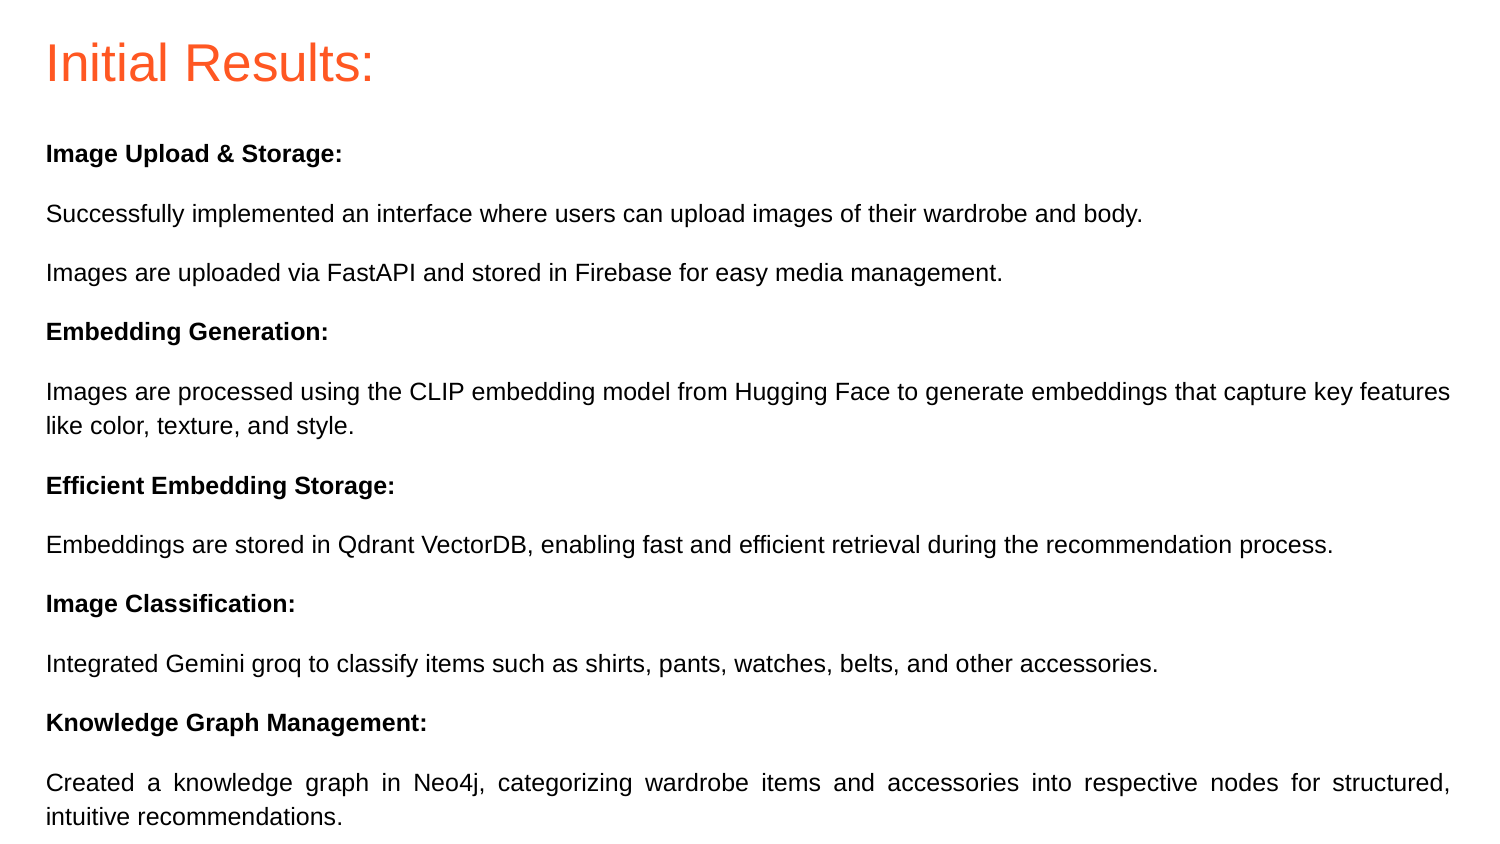

# Initial Results:
Image Upload & Storage:
Successfully implemented an interface where users can upload images of their wardrobe and body.
Images are uploaded via FastAPI and stored in Firebase for easy media management.
Embedding Generation:
Images are processed using the CLIP embedding model from Hugging Face to generate embeddings that capture key features like color, texture, and style.
Efficient Embedding Storage:
Embeddings are stored in Qdrant VectorDB, enabling fast and efficient retrieval during the recommendation process.
Image Classification:
Integrated Gemini groq to classify items such as shirts, pants, watches, belts, and other accessories.
Knowledge Graph Management:
Created a knowledge graph in Neo4j, categorizing wardrobe items and accessories into respective nodes for structured, intuitive recommendations.